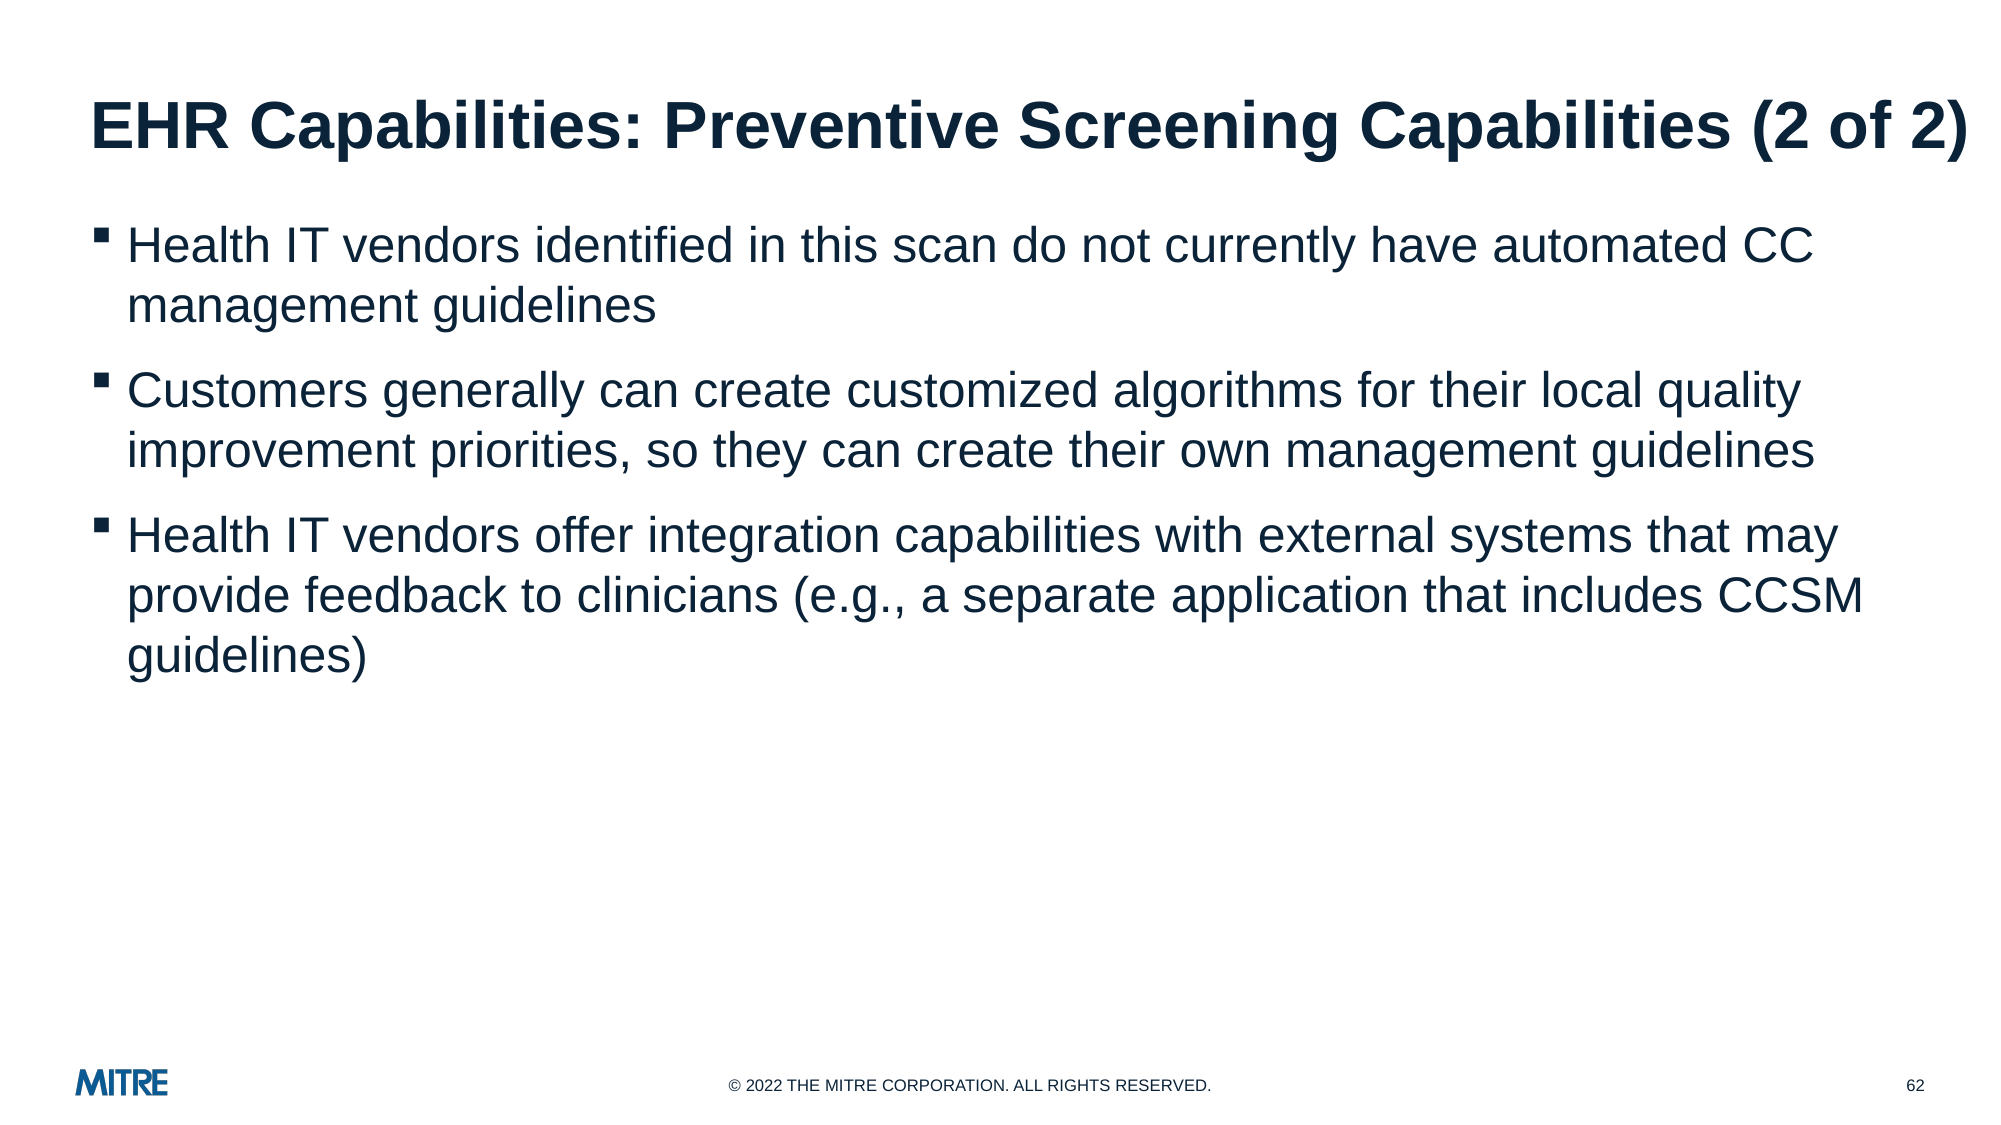

# EHR Capabilities: Preventive Screening Capabilities (2 of 2)
Health IT vendors identified in this scan do not currently have automated CC management guidelines
Customers generally can create customized algorithms for their local quality improvement priorities, so they can create their own management guidelines
Health IT vendors offer integration capabilities with external systems that may provide feedback to clinicians (e.g., a separate application that includes CCSM guidelines)
62